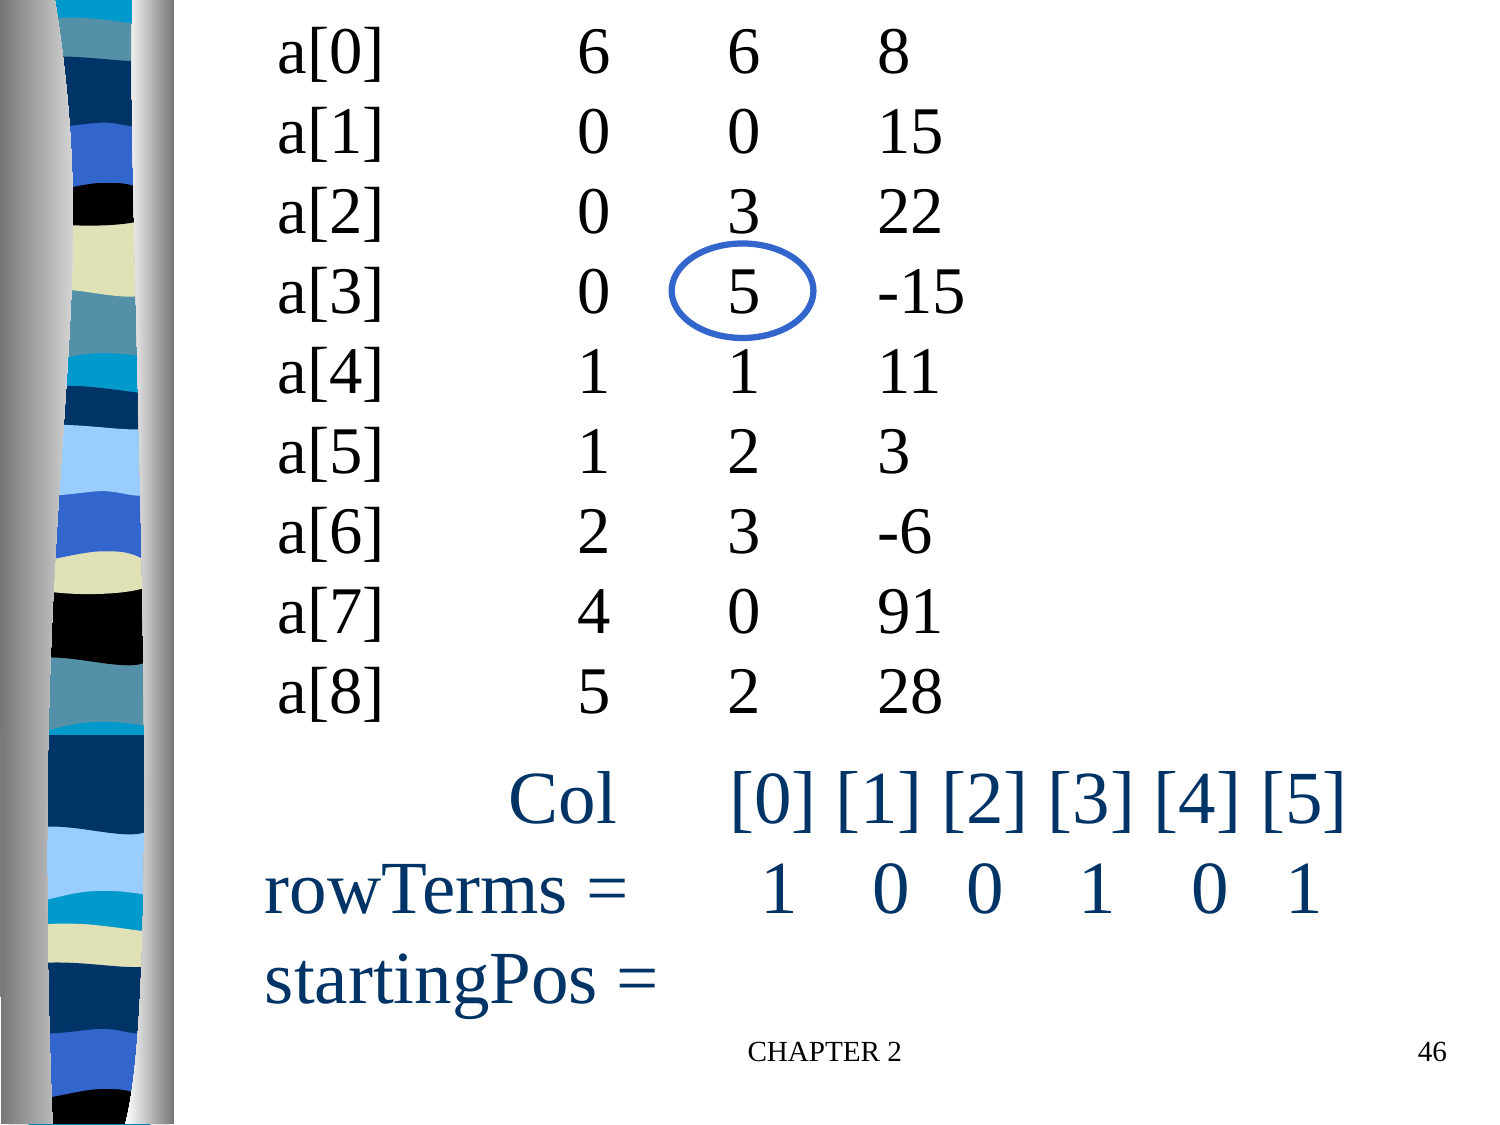

a[0]		6	6	8
a[1]		0	0	15
a[2]		0	3	22
a[3]		0	5	-15
a[4]		1	1	11
a[5]		1	2	3
a[6]		2	3	-6
a[7]		4	0	91
a[8]		5	2	28

# Col      [0] [1] [2] [3] [4] [5] rowTerms =       1    0   0    1    0   1 startingPos =
CHAPTER 2
46